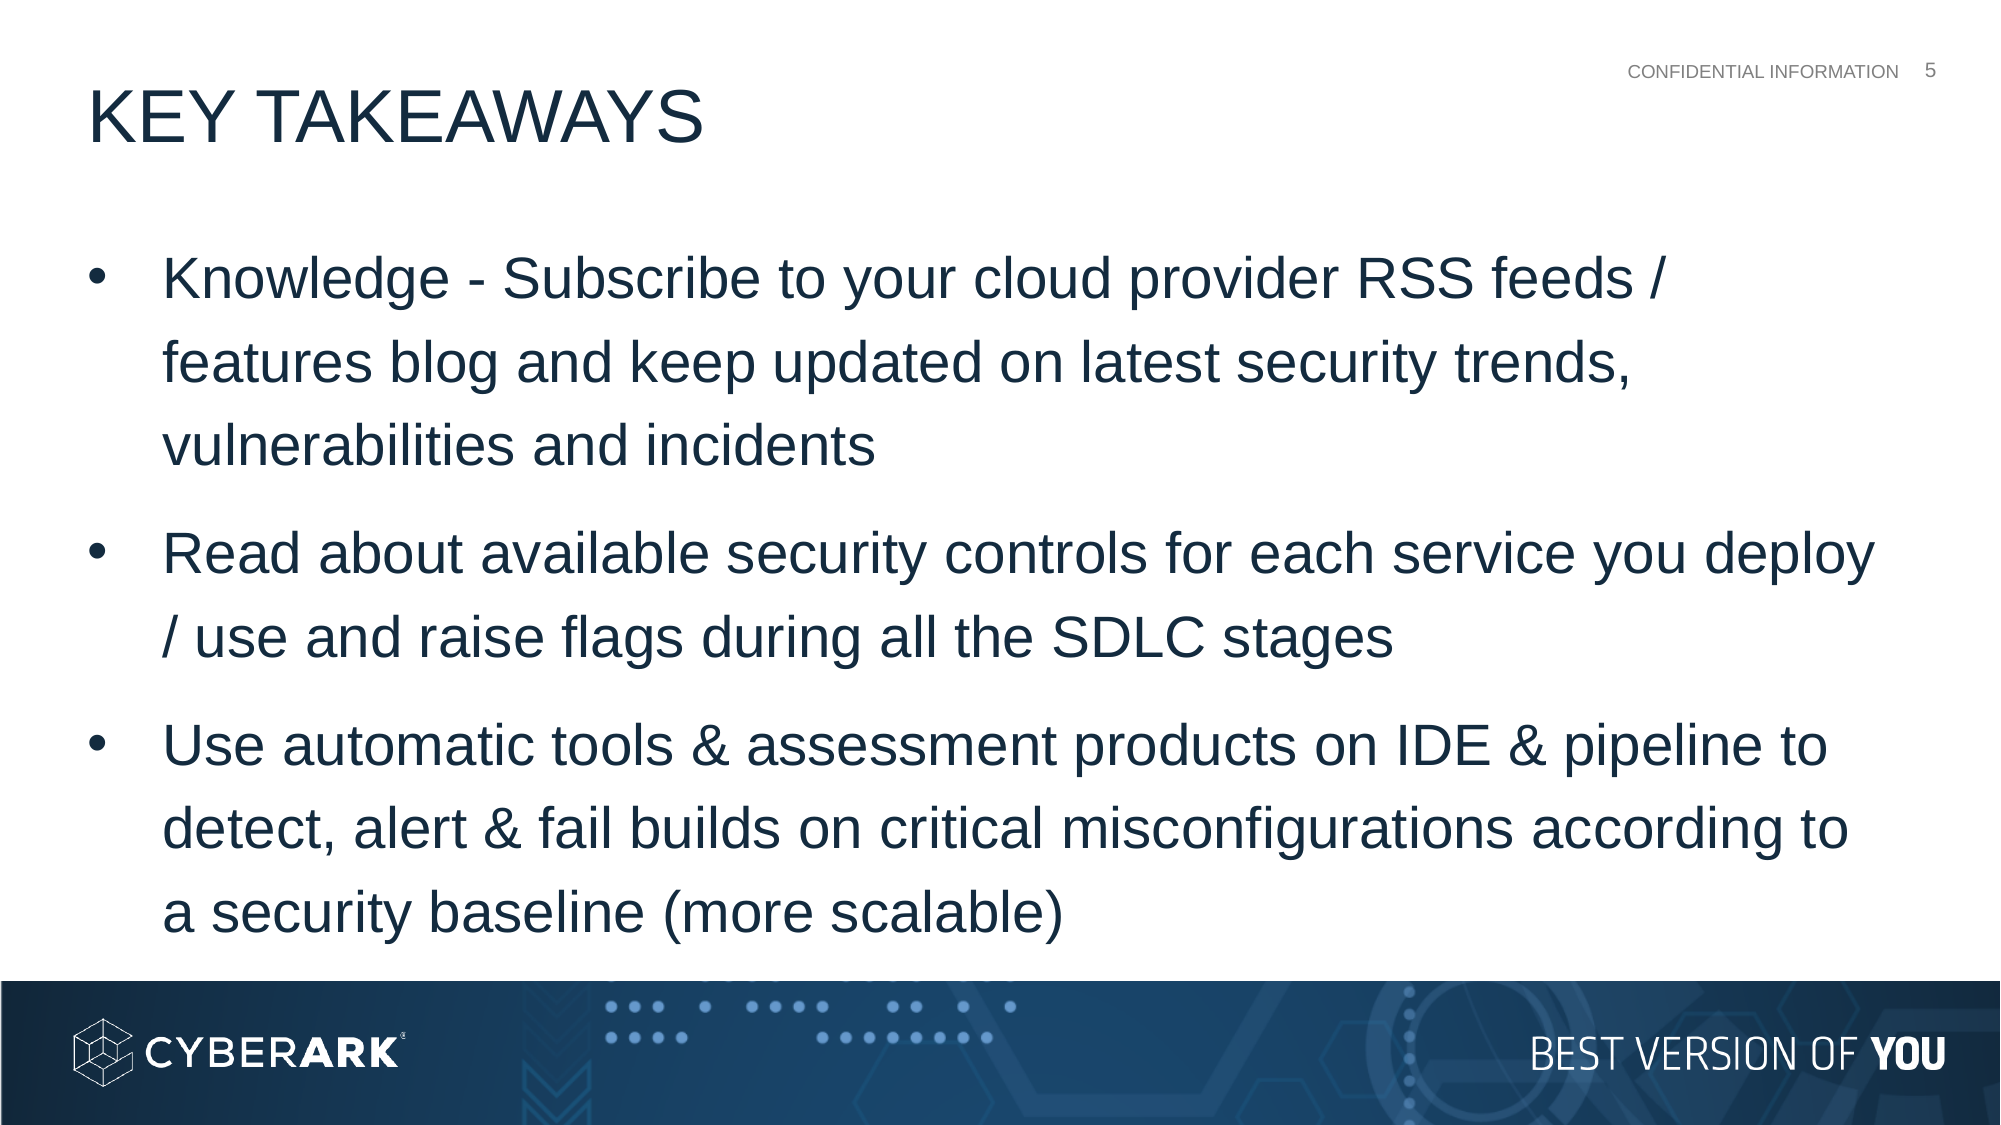

KEY TAKEAWAYS
Knowledge - Subscribe to your cloud provider RSS feeds / features blog and keep updated on latest security trends, vulnerabilities and incidents
Read about available security controls for each service you deploy / use and raise flags during all the SDLC stages
Use automatic tools & assessment products on IDE & pipeline to detect, alert & fail builds on critical misconfigurations according to a security baseline (more scalable)